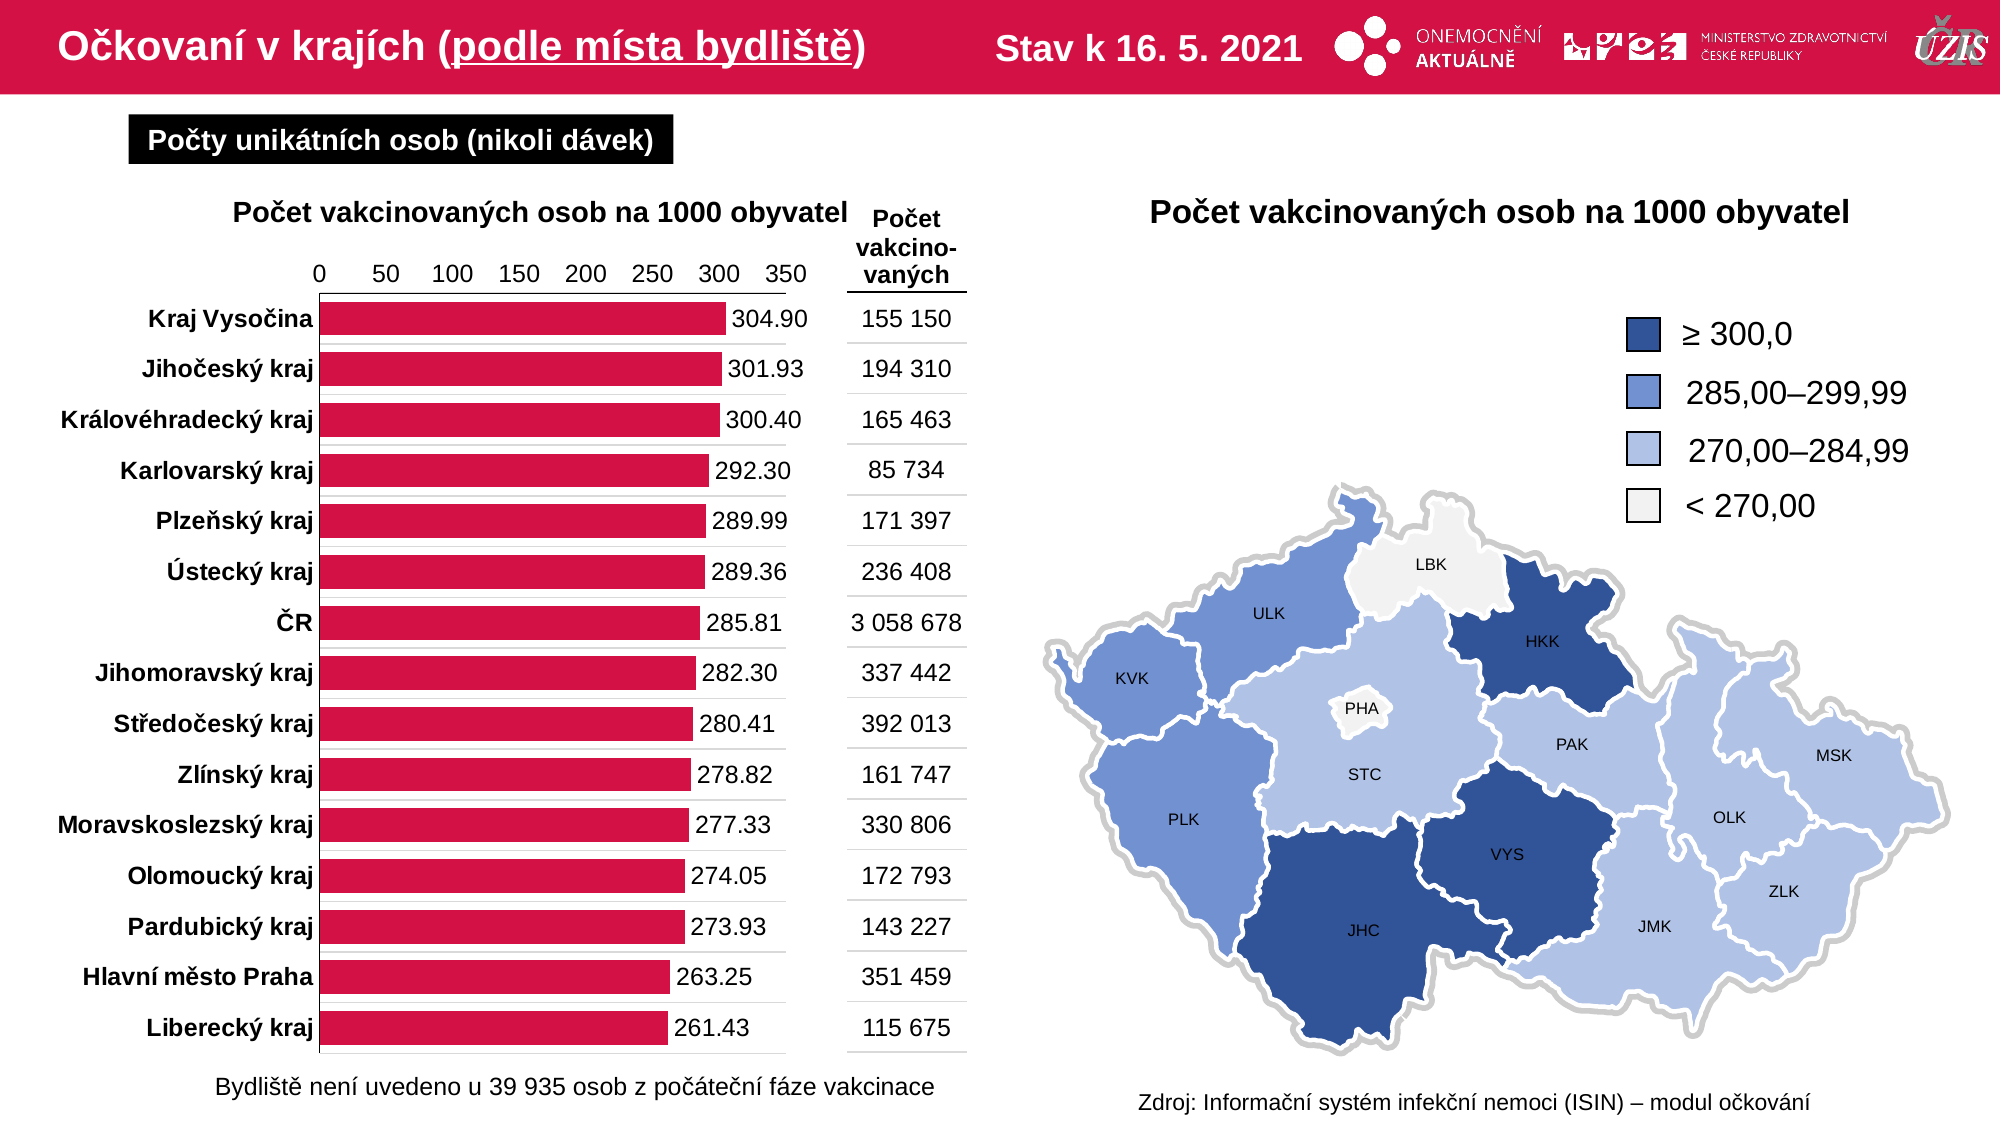

# Očkovaní v krajích (podle místa bydliště)
Stav k 16. 5. 2021
Počty unikátních osob (nikoli dávek)
Počet vakcinovaných osob na 1000 obyvatel
Počet vakcinovaných osob na 1000 obyvatel
| Počet vakcino-vaných |
| --- |
| 155 150 |
| 194 310 |
| 165 463 |
| 85 734 |
| 171 397 |
| 236 408 |
| 3 058 678 |
| 337 442 |
| 392 013 |
| 161 747 |
| 330 806 |
| 172 793 |
| 143 227 |
| 351 459 |
| 115 675 |

### Chart

| Category | počet na 1000 |
|---|---|
| Kraj Vysočina | 304.9020147311989 |
| Jihočeský kraj | 301.9341124479645 |
| Královéhradecký kraj | 300.40322946679663 |
| Karlovarský kraj | 292.2972544500547 |
| Plzeňský kraj | 289.99172646229283 |
| Ústecký kraj | 289.3596604178192 |
| ČR | 285.8102911320242 |
| Jihomoravský kraj | 282.3009937866375 |
| Středočeský kraj | 280.41047298384757 |
| Zlínský kraj | 278.81693238801 |
| Moravskoslezský kraj | 277.3277757005585 |
| Olomoucký kraj | 274.04753521685205 |
| Pardubický kraj | 273.93201952353996 |
| Hlavní město Praha | 263.2486045821836 |
| Liberecký kraj | 261.4266084488198 |
≥ 300,0

285,00–299,99

270,00–284,99

< 270,00

LBK

ULK

HKK

KVK

PHA

PAK
MSK

STC
OLK

PLK

VYS
ZLK
JMK
JHC
Bydliště není uvedeno u 39 935 osob z počáteční fáze vakcinace
Zdroj: Informační systém infekční nemoci (ISIN) – modul očkování